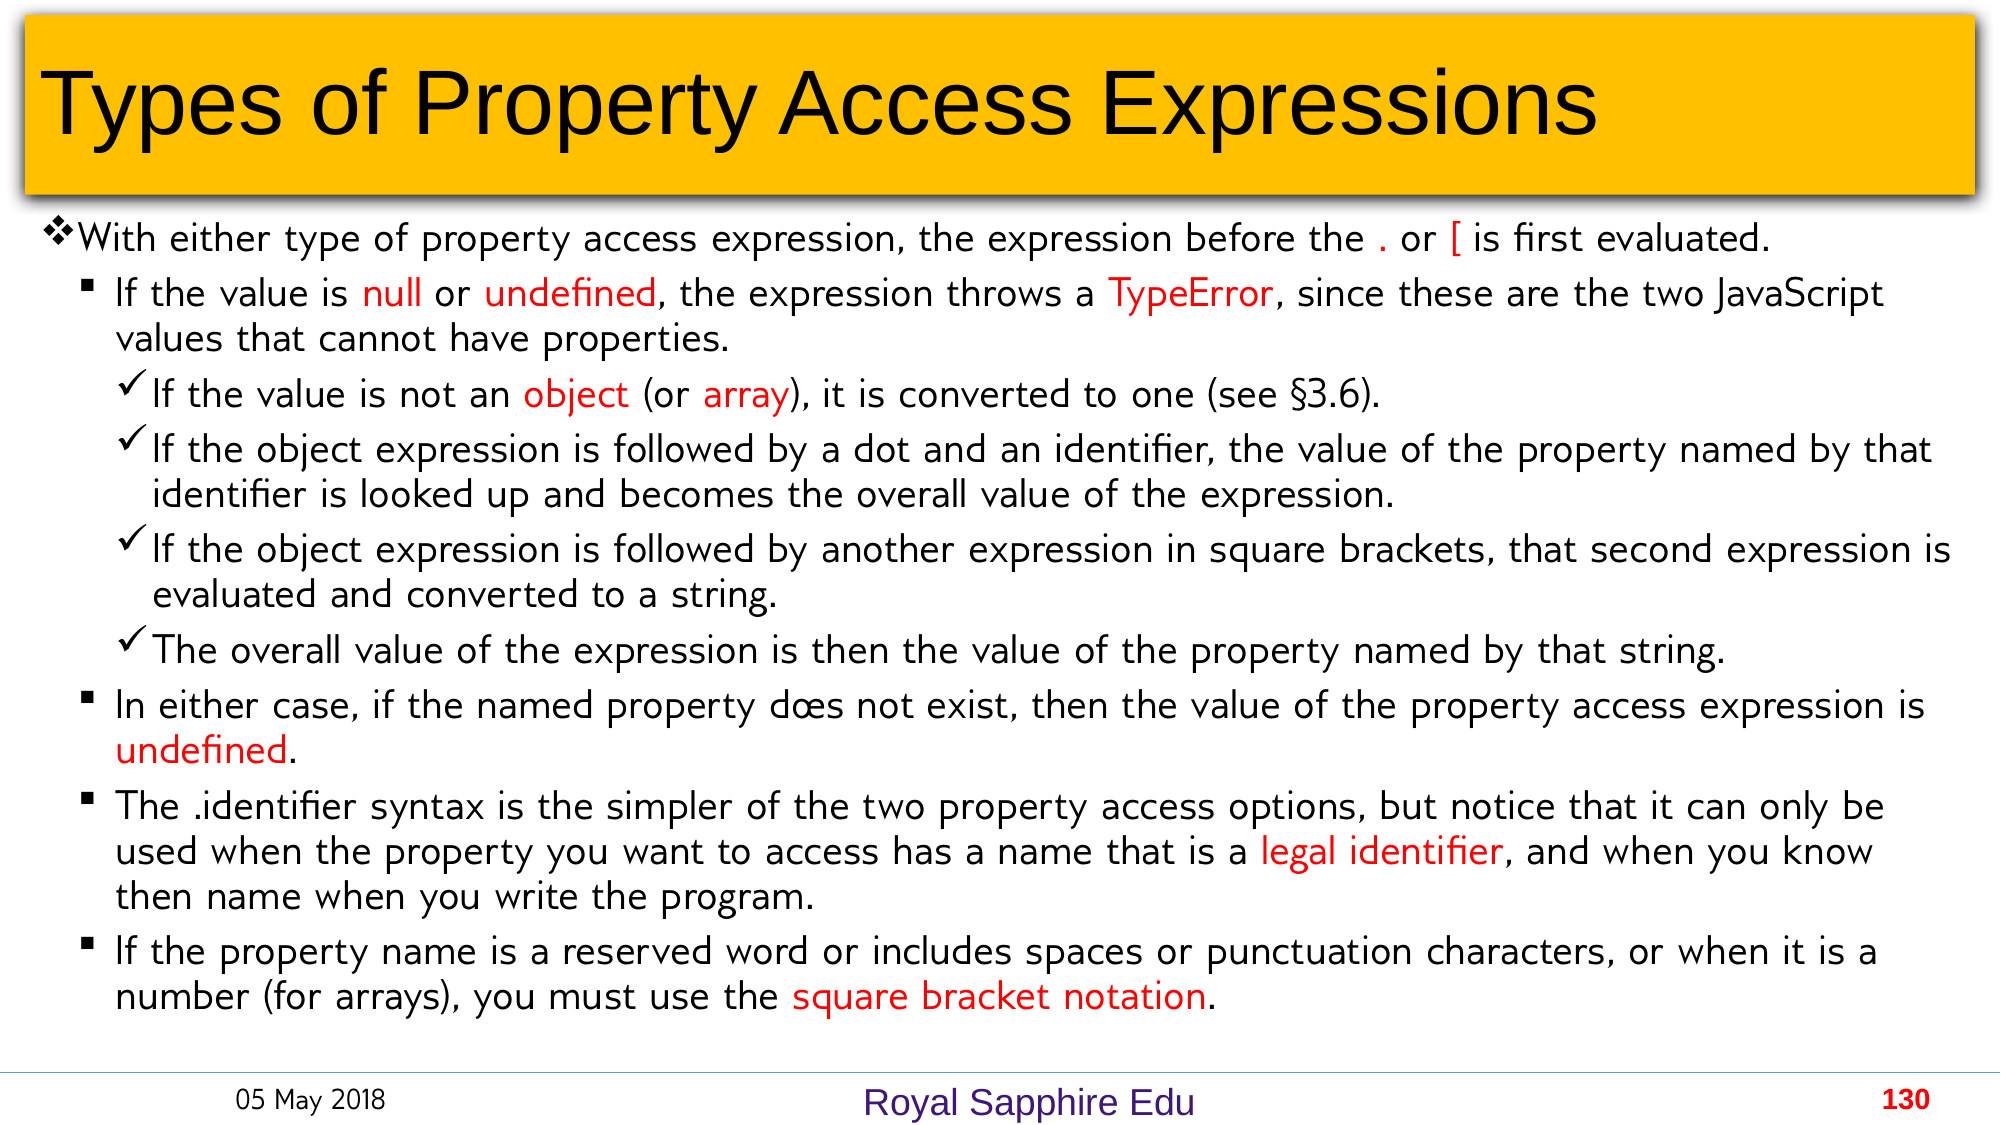

# Types of Property Access Expressions
With either type of property access expression, the expression before the . or [ is first evaluated.
If the value is null or undefined, the expression throws a TypeError, since these are the two JavaScript values that cannot have properties.
If the value is not an object (or array), it is converted to one (see §3.6).
If the object expression is followed by a dot and an identifier, the value of the property named by that identifier is looked up and becomes the overall value of the expression.
If the object expression is followed by another expression in square brackets, that second expression is evaluated and converted to a string.
The overall value of the expression is then the value of the property named by that string.
In either case, if the named property does not exist, then the value of the property access expression is undefined.
The .identifier syntax is the simpler of the two property access options, but notice that it can only be used when the property you want to access has a name that is a legal identifier, and when you know then name when you write the program.
If the property name is a reserved word or includes spaces or punctuation characters, or when it is a number (for arrays), you must use the square bracket notation.
05 May 2018
130